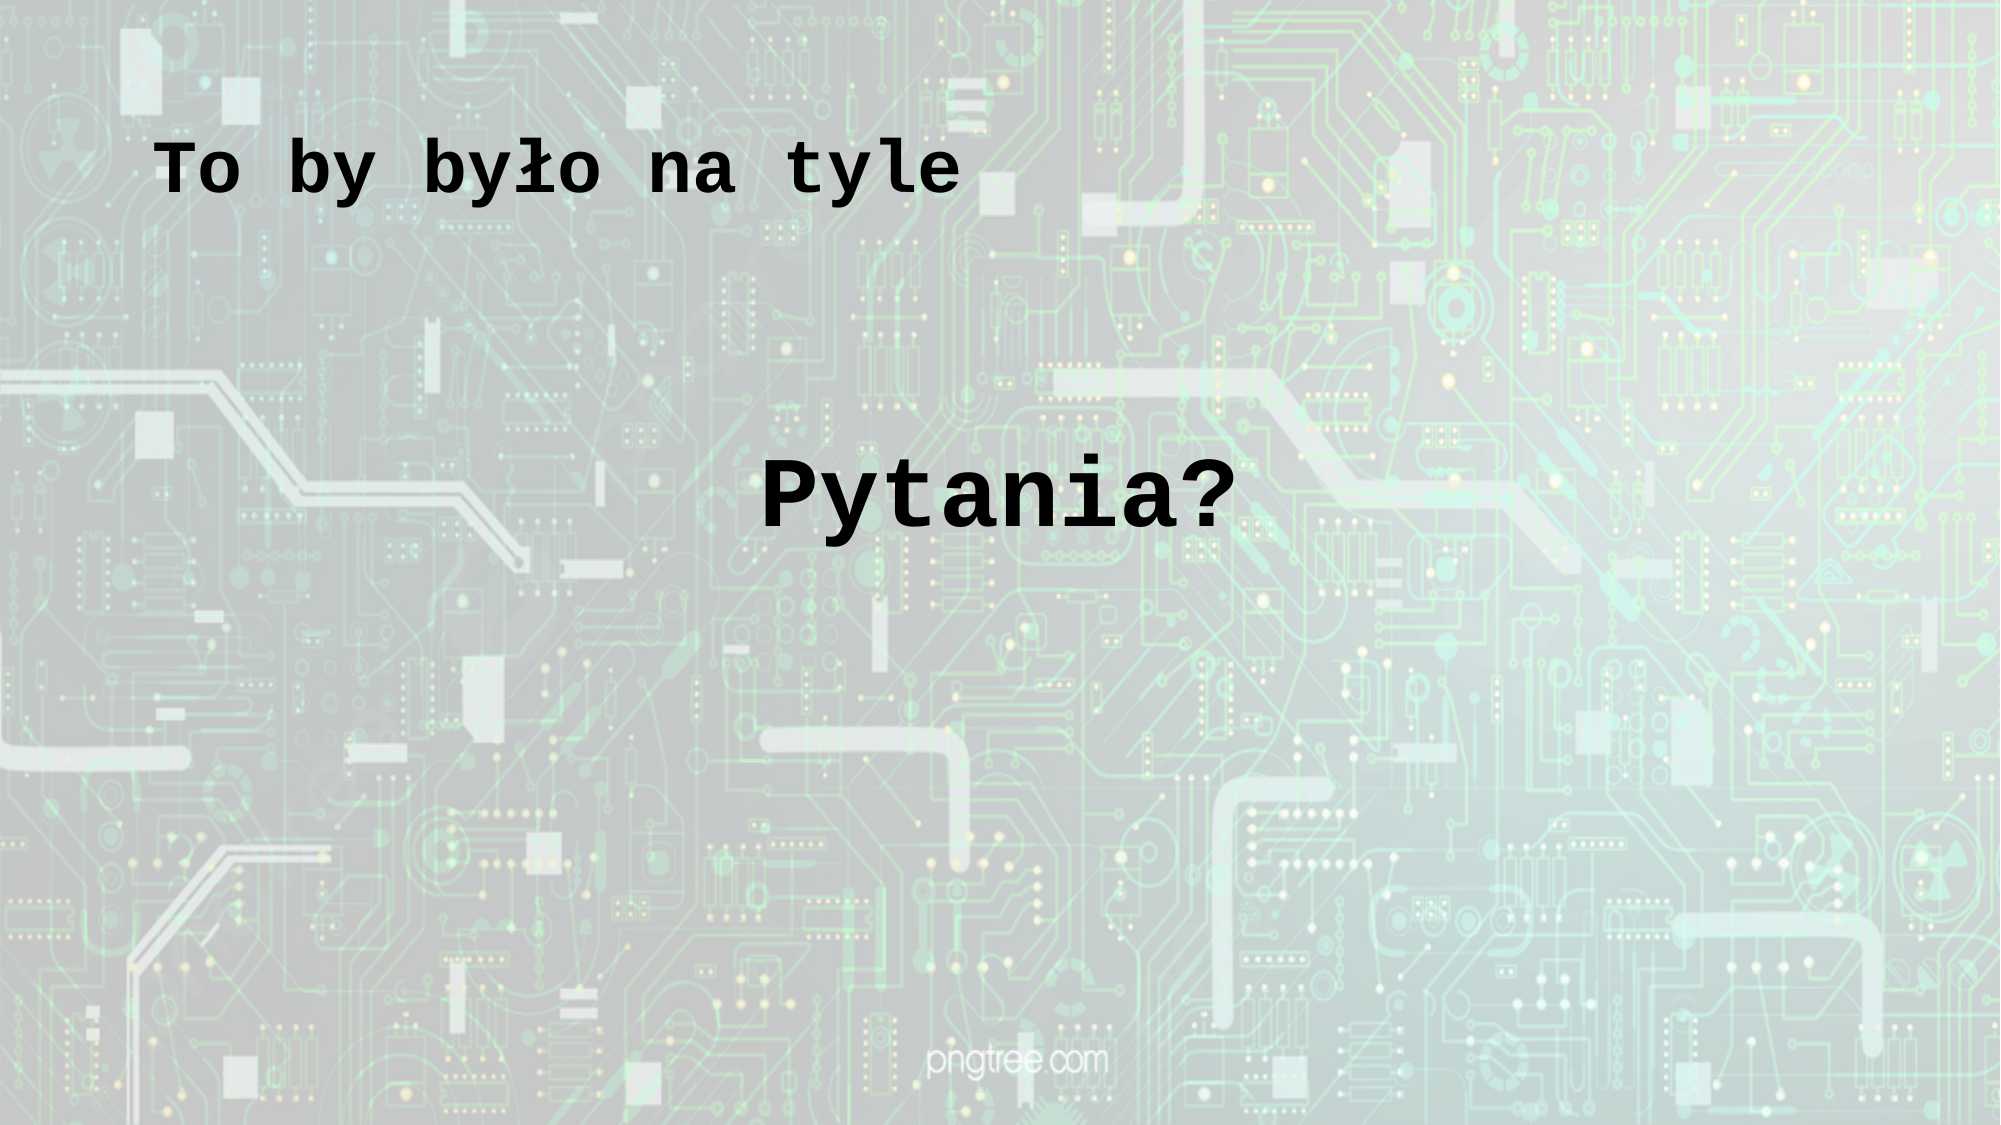

# To by było na tyle
Pytania?